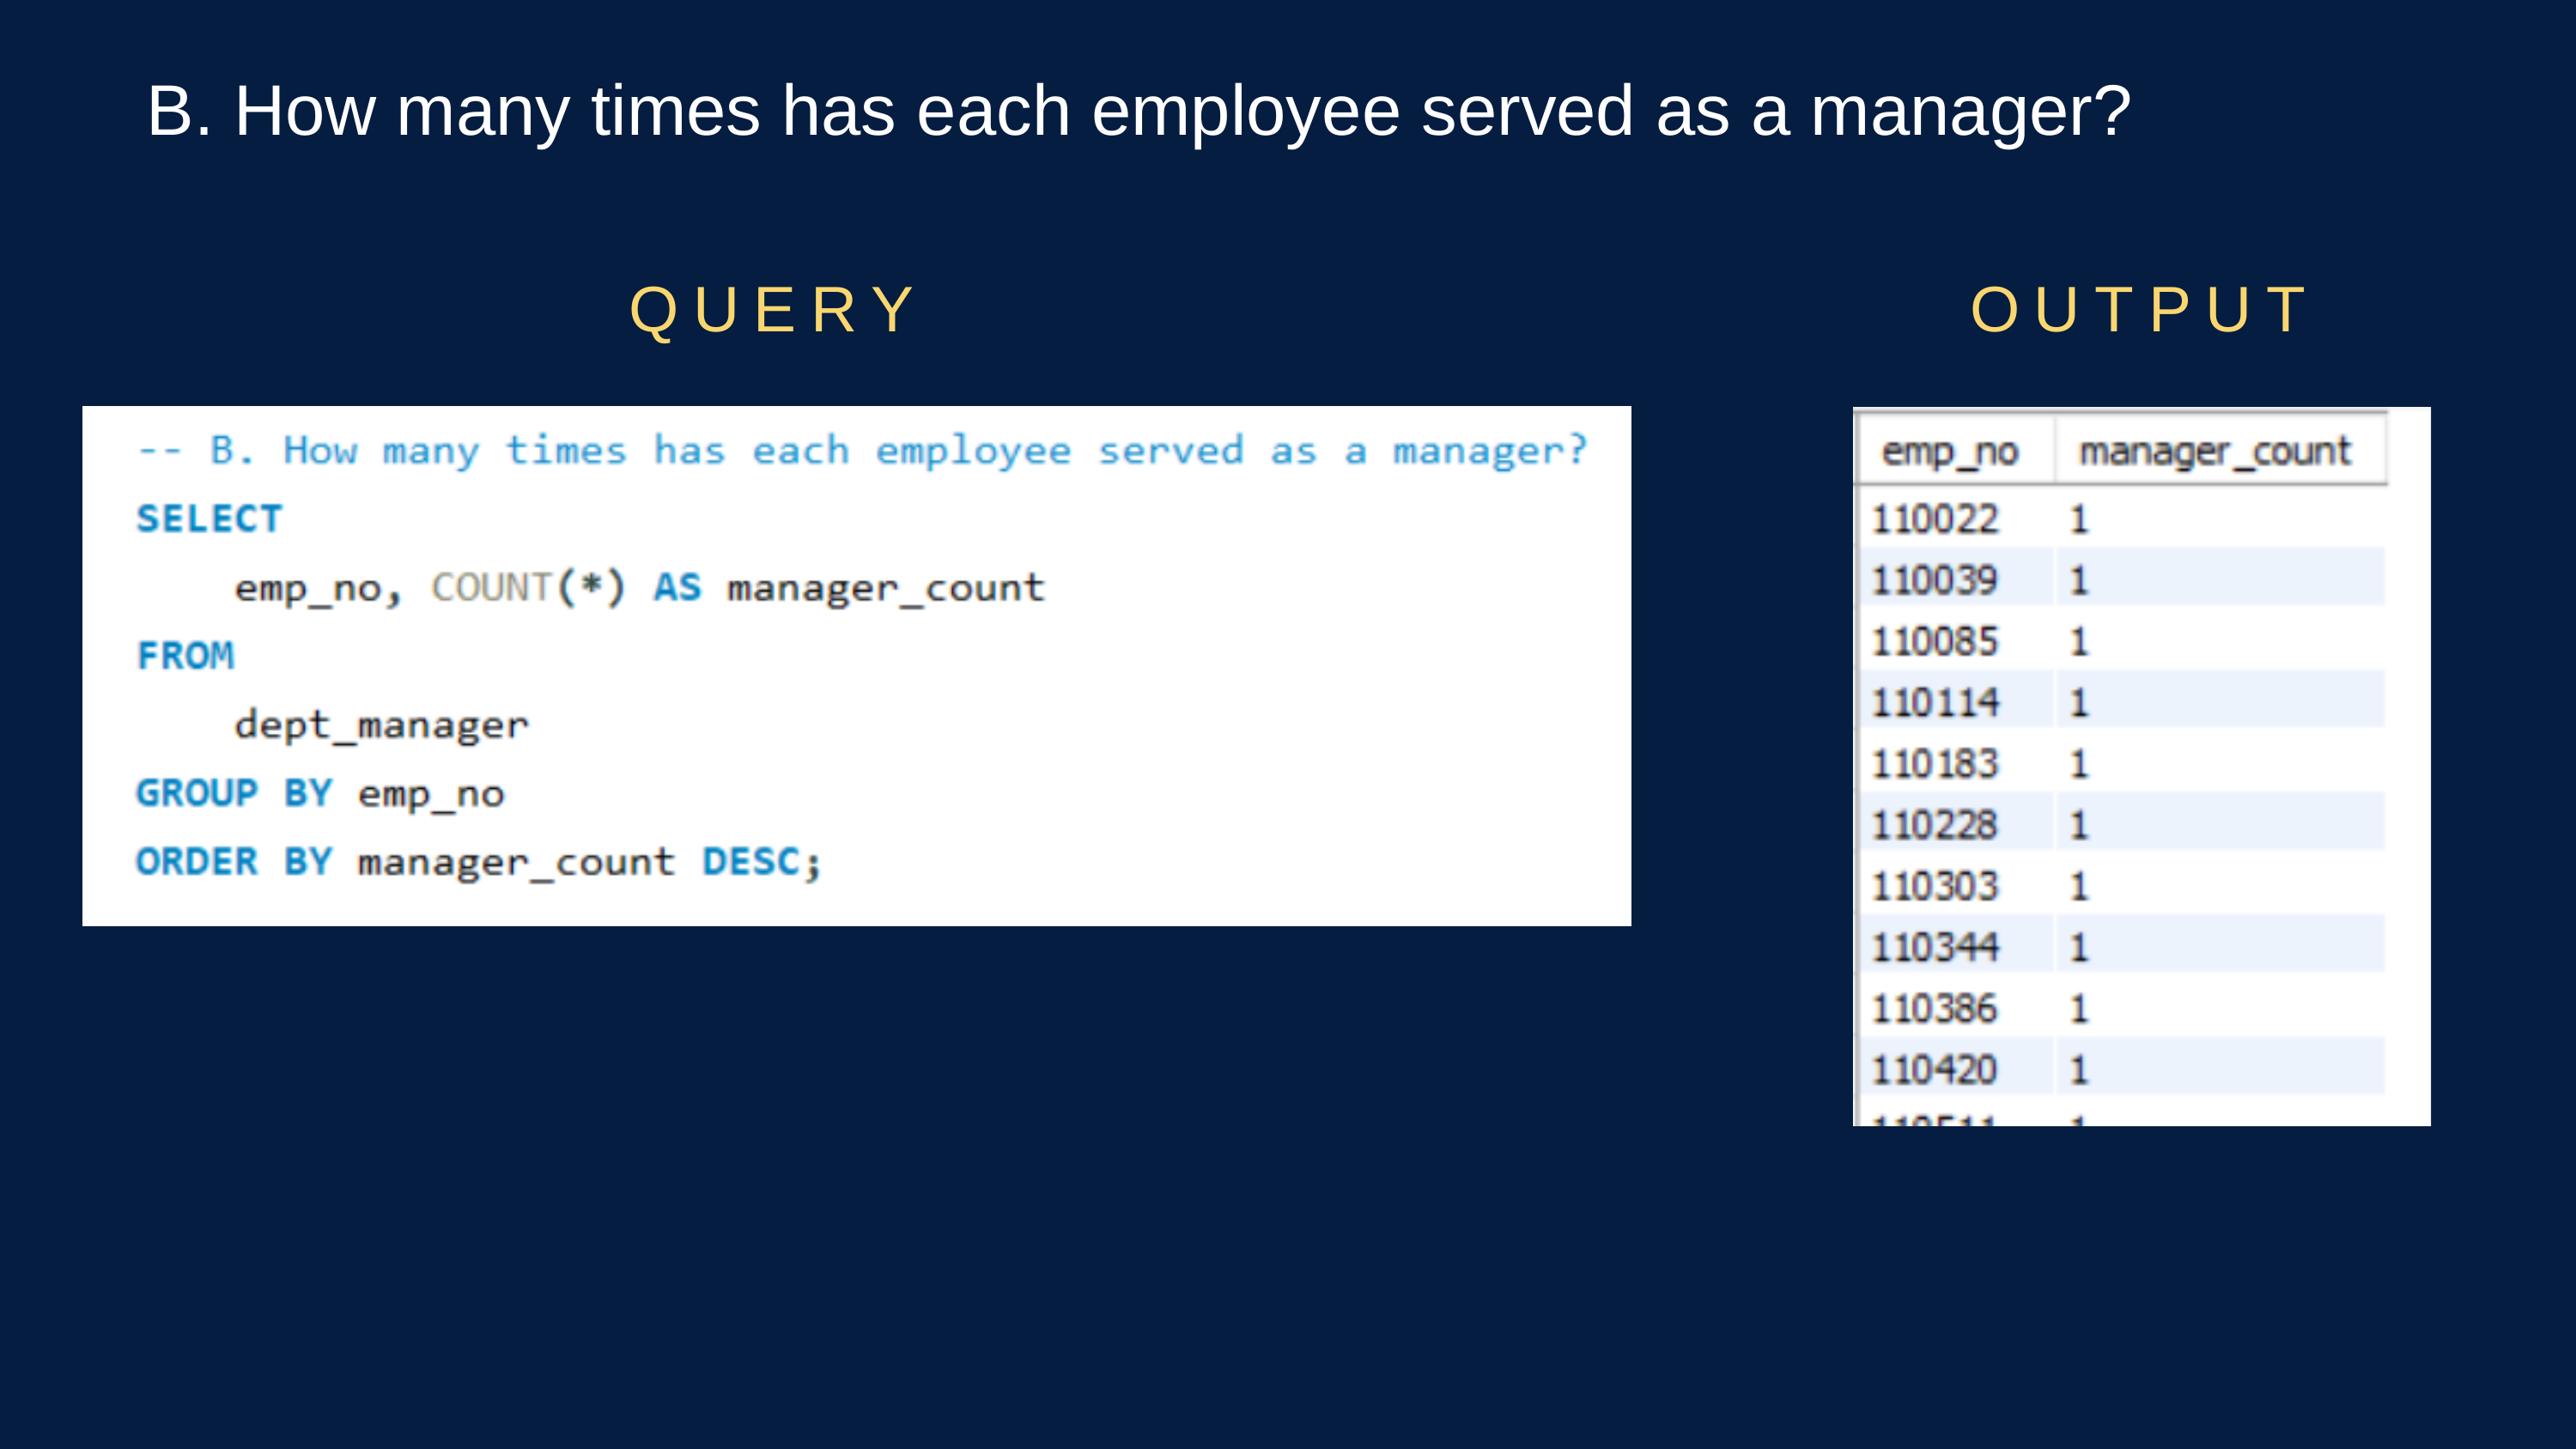

B. How many times has each employee served as a manager?
QUERY
OUTPUT